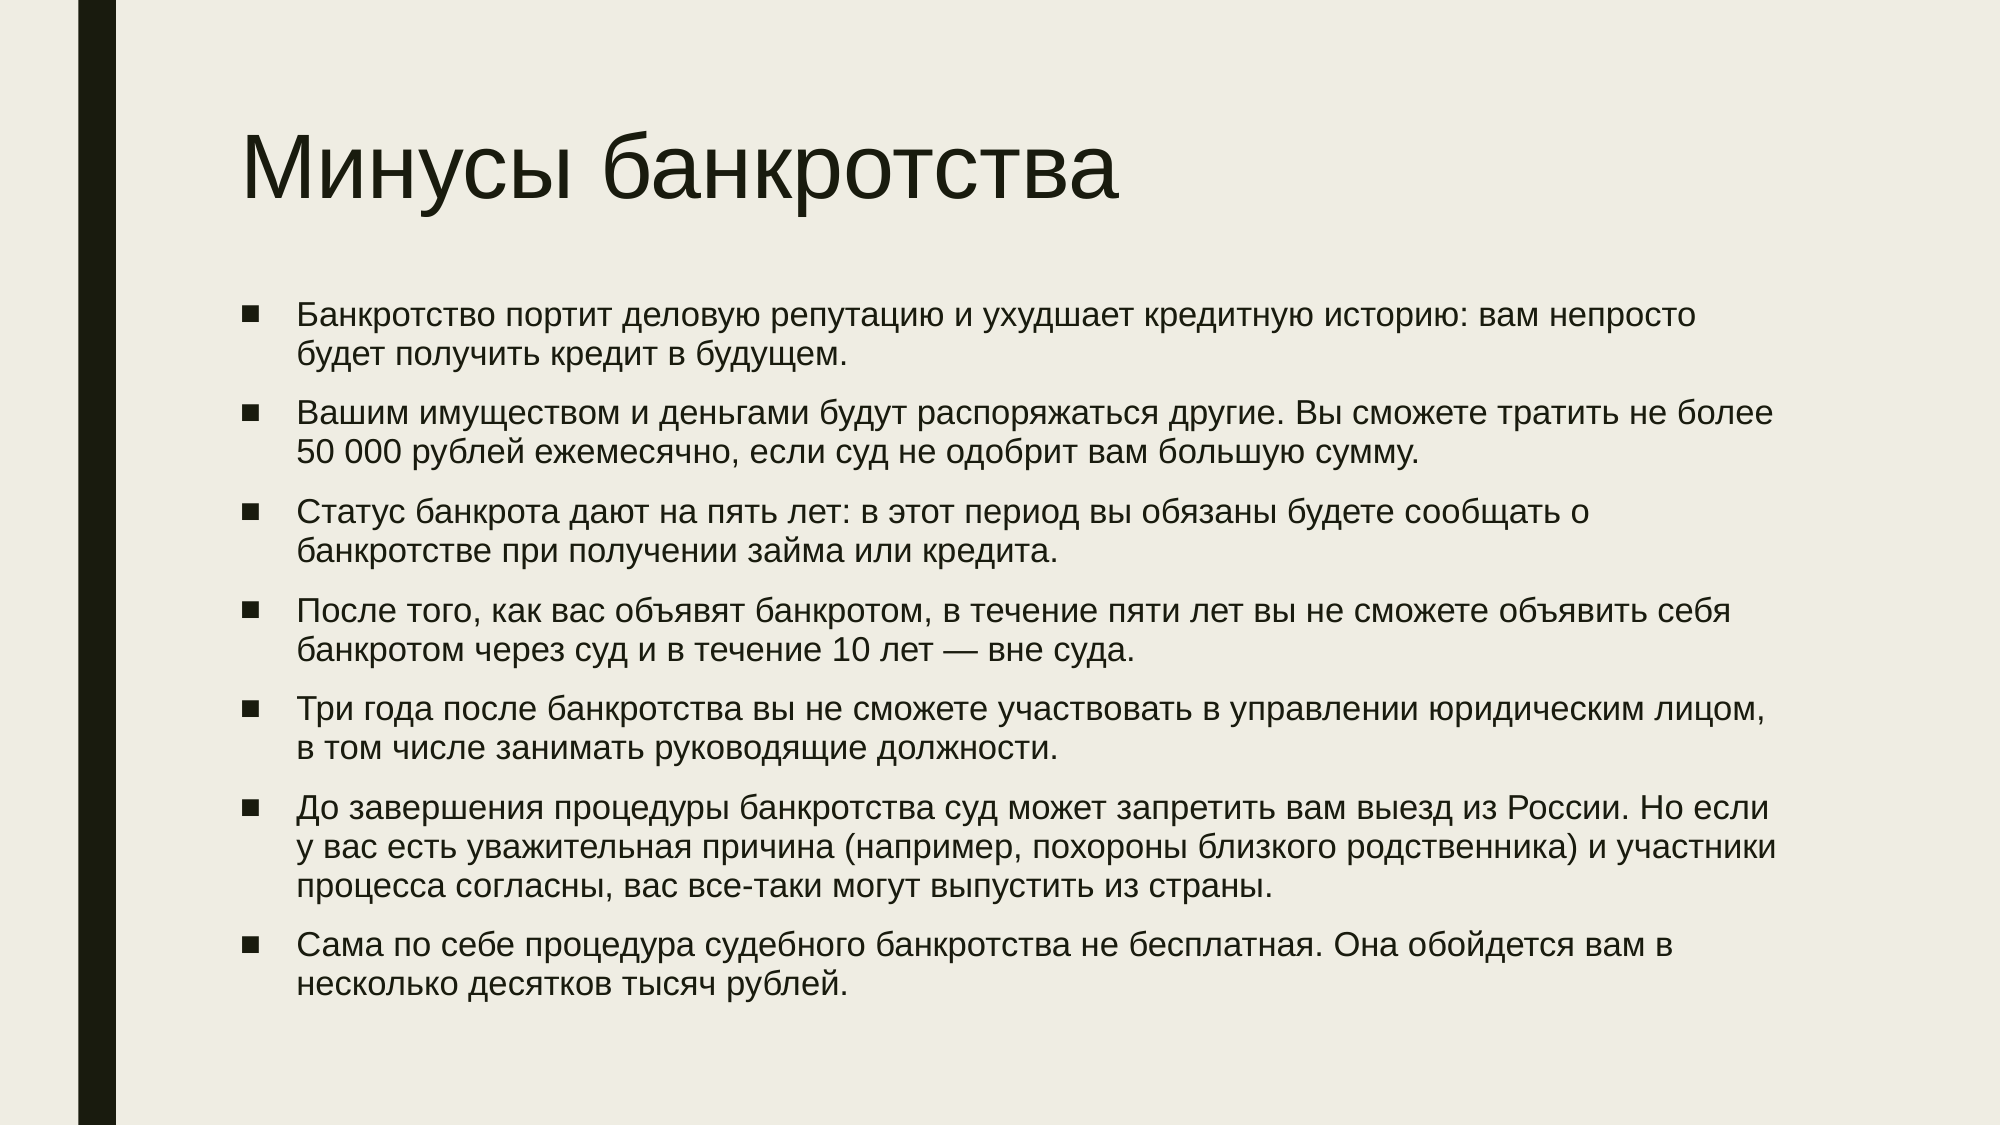

# Минусы банкротства
Банкротство портит деловую репутацию и ухудшает кредитную историю: вам непросто будет получить кредит в будущем.
Вашим имуществом и деньгами будут распоряжаться другие. Вы сможете тратить не более 50 000 рублей ежемесячно, если суд не одобрит вам большую сумму.
Статус банкрота дают на пять лет: в этот период вы обязаны будете сообщать о банкротстве при получении займа или кредита.
После того, как вас объявят банкротом, в течение пяти лет вы не сможете объявить себя банкротом через суд и в течение 10 лет — вне суда.
Три года после банкротства вы не сможете участвовать в управлении юридическим лицом, в том числе занимать руководящие должности.
До завершения процедуры банкротства суд может запретить вам выезд из России. Но если у вас есть уважительная причина (например, похороны близкого родственника) и участники процесса согласны, вас все-таки могут выпустить из страны.
Сама по себе процедура судебного банкротства не бесплатная. Она обойдется вам в несколько десятков тысяч рублей.